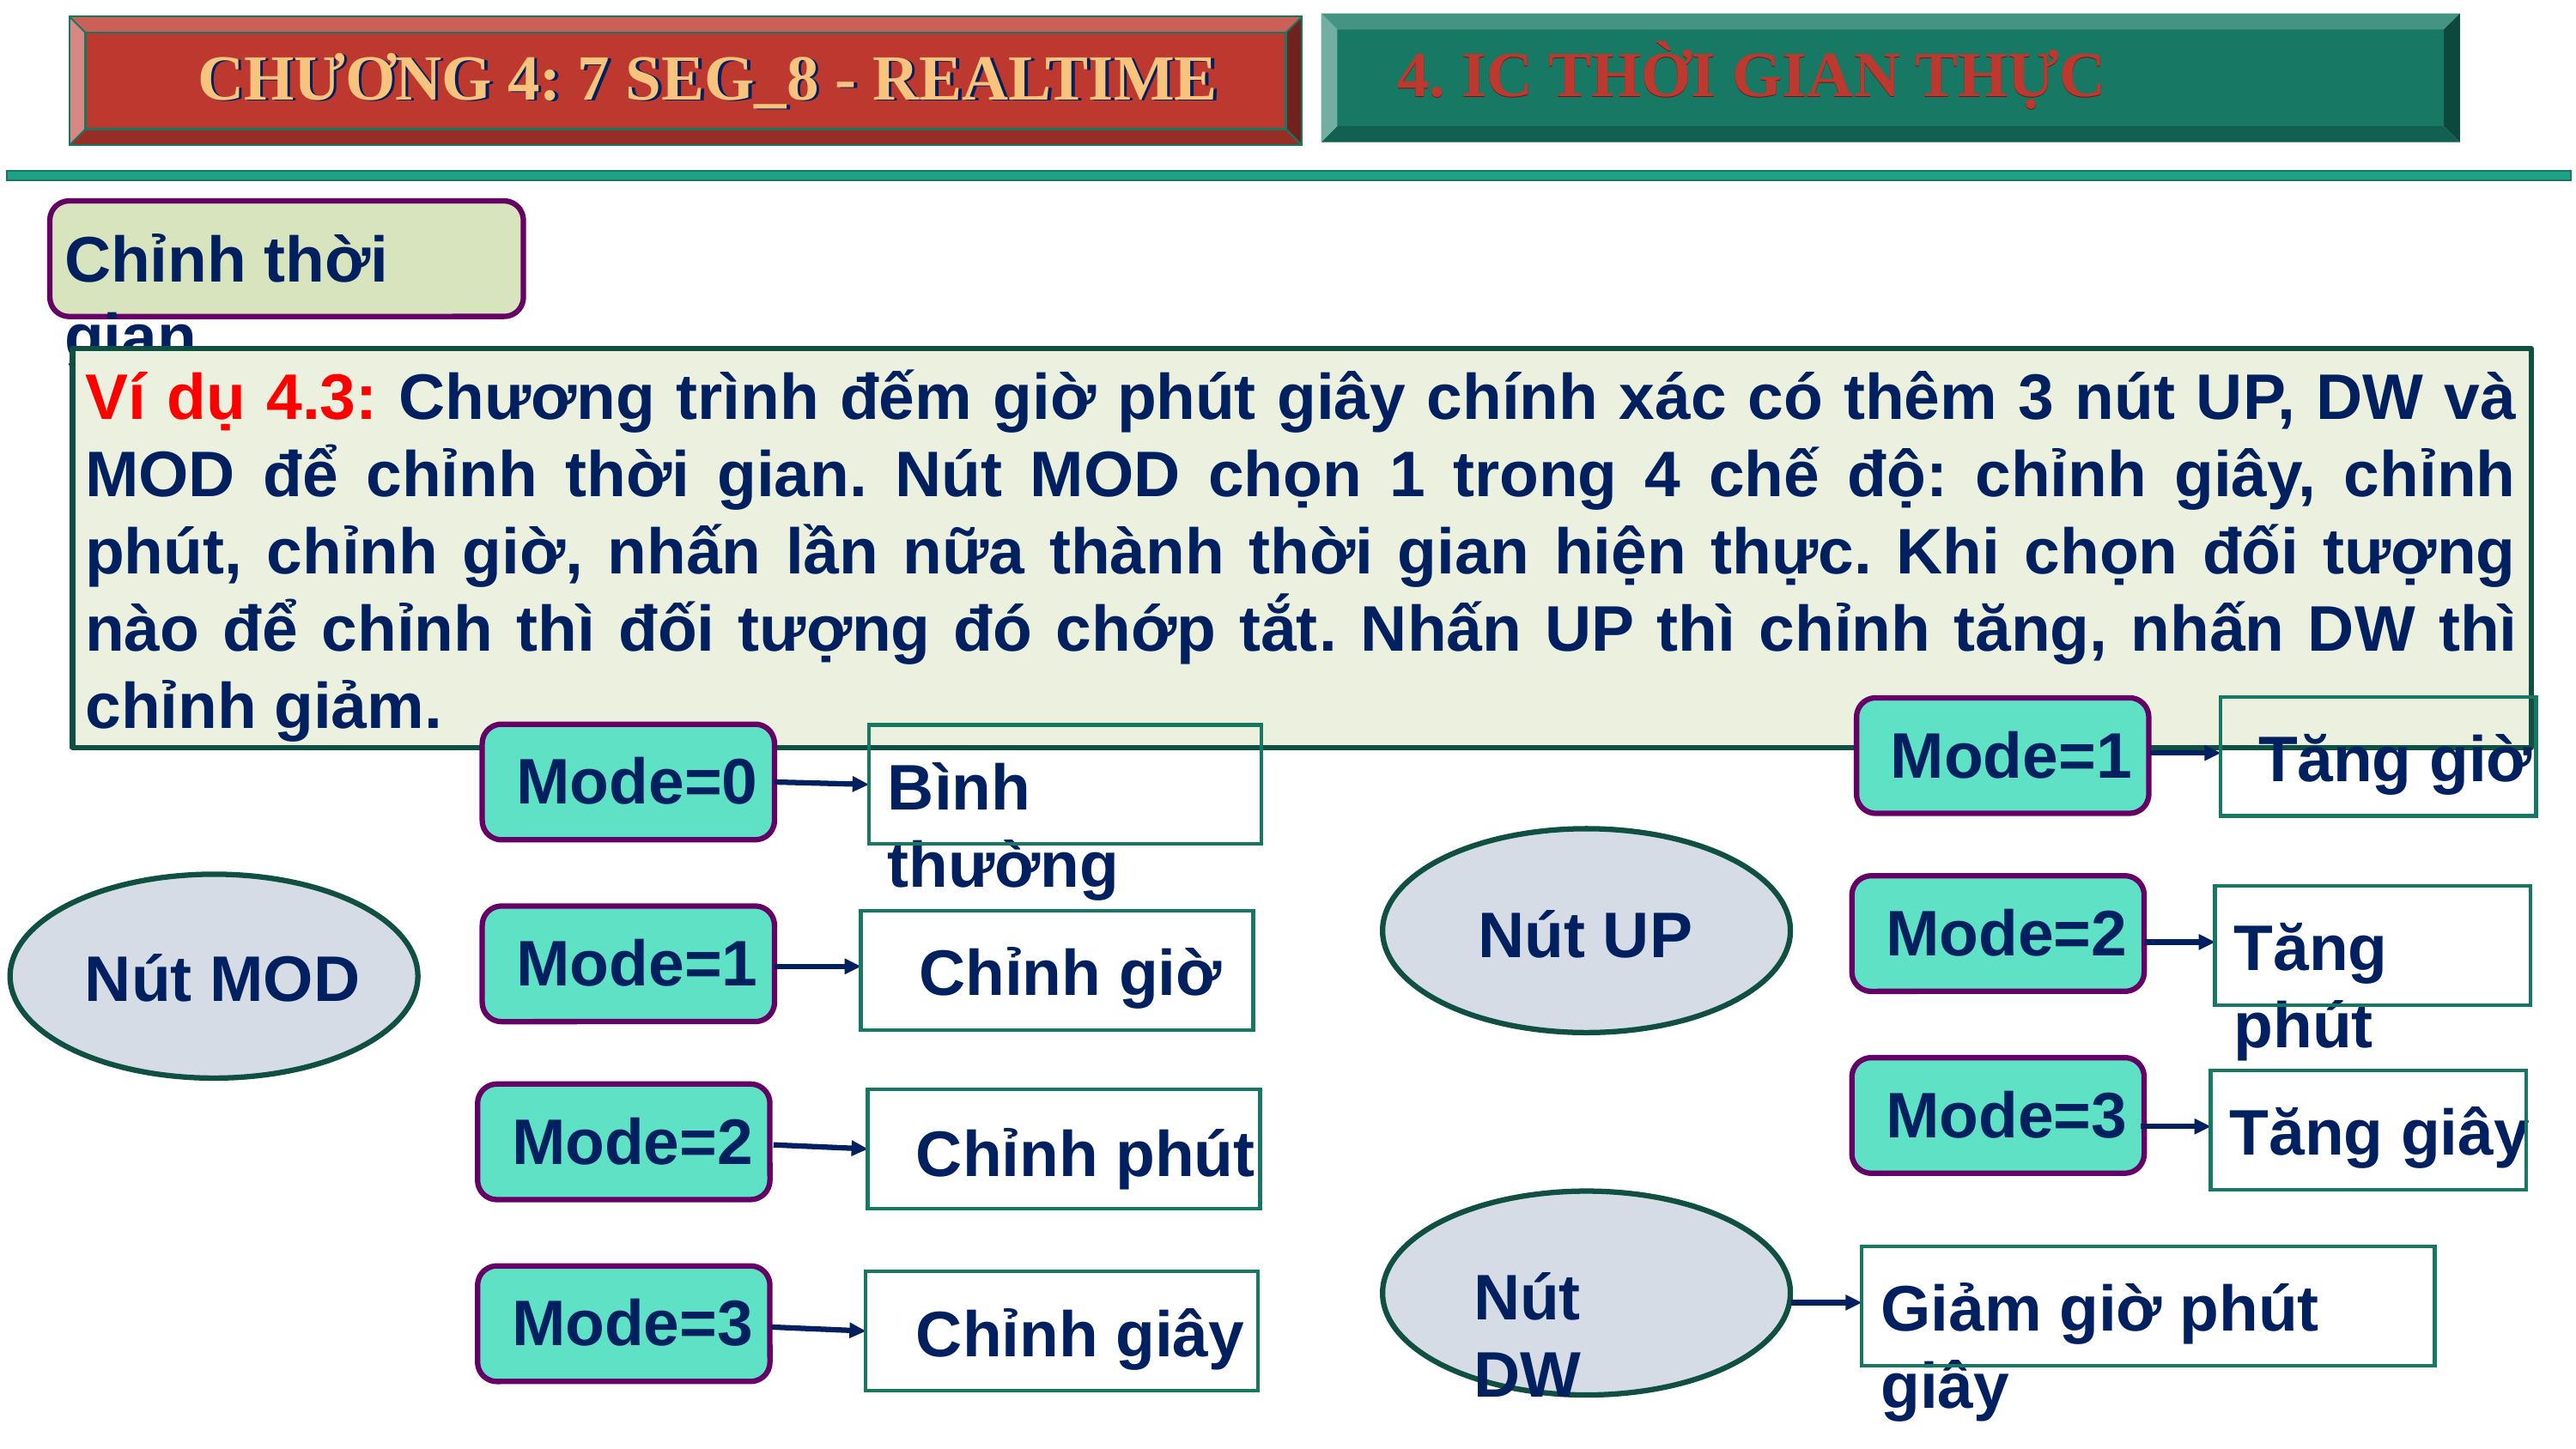

4. IC THỜI GIAN THỰC
4. IC THỜI GIAN THỰC
CHƯƠNG 4: 7 SEG_8 - REALTIME
CHƯƠNG 4: 7 SEG_8 - REALTIME

Chỉnh thời gian
Ví dụ 4.3: Chương trình đếm giờ phút giây chính xác có thêm 3 nút UP, DW và MOD để chỉnh thời gian. Nút MOD chọn 1 trong 4 chế độ: chỉnh giây, chỉnh phút, chỉnh giờ, nhấn lần nữa thành thời gian hiện thực. Khi chọn đối tượng nào để chỉnh thì đối tượng đó chớp tắt. Nhấn UP thì chỉnh tăng, nhấn DW thì chỉnh giảm.

Mode=1
Tăng giờ

Mode=0
Bình thường

Mode=2

Nút UP
Tăng phút

Mode=1
Chỉnh giờ
Nút MOD

Mode=3

Tăng giây

Mode=2
Chỉnh phút

Nút DW
Giảm giờ phút giây

Mode=3
Chỉnh giây